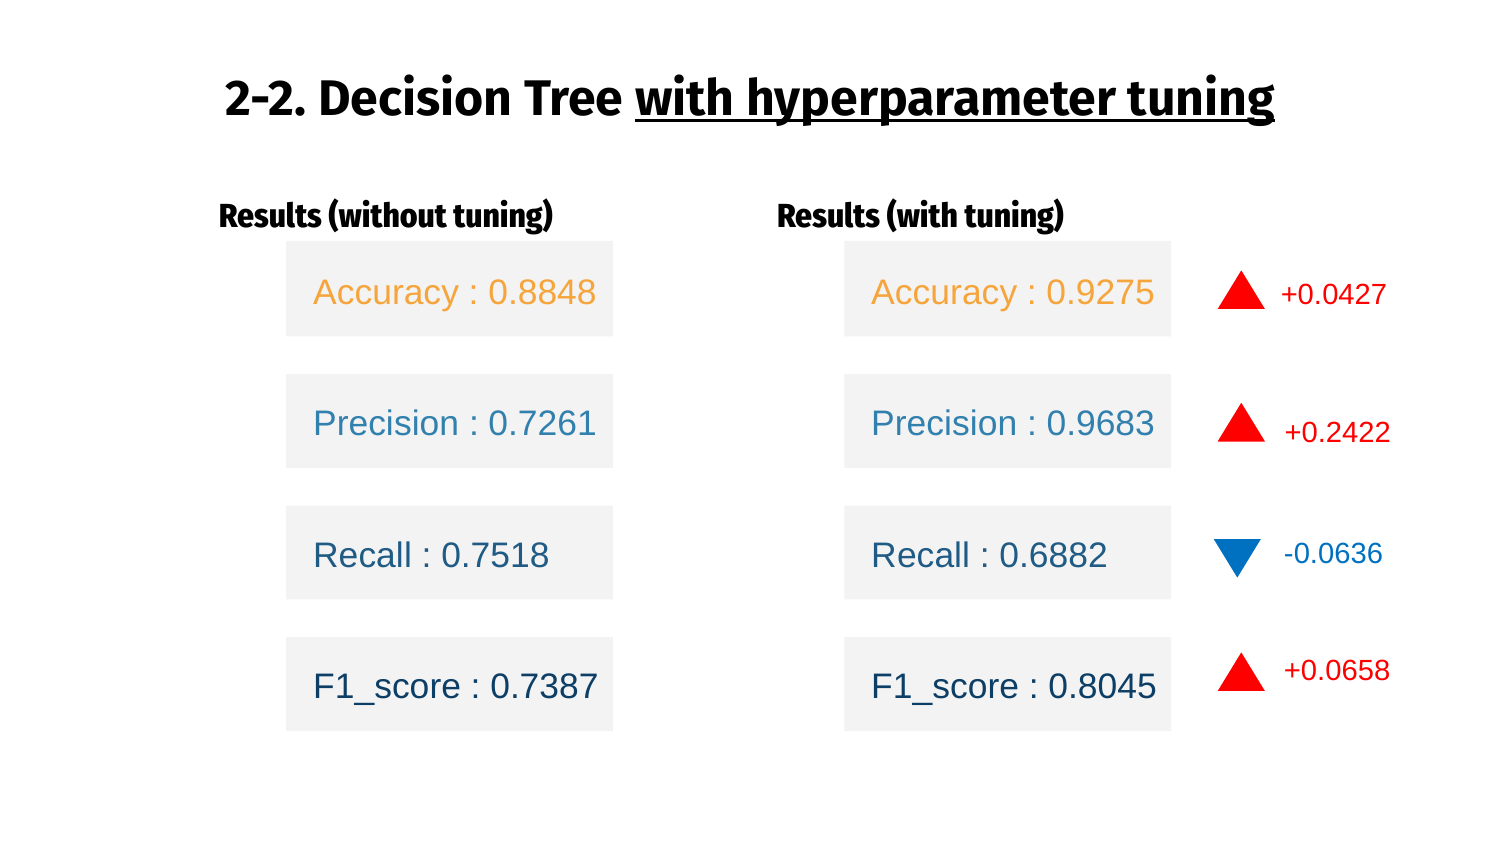

# 2-2. Decision Tree with hyperparameter tuning
Results (without tuning)
Results (with tuning)

Accuracy : 0.8848
Accuracy : 0.9275

+0.0427

Precision : 0.7261
Precision : 0.9683

+0.2422

Recall : 0.7518
Recall : 0.6882
-0.0636

+0.0658

F1_score : 0.7387
F1_score : 0.8045